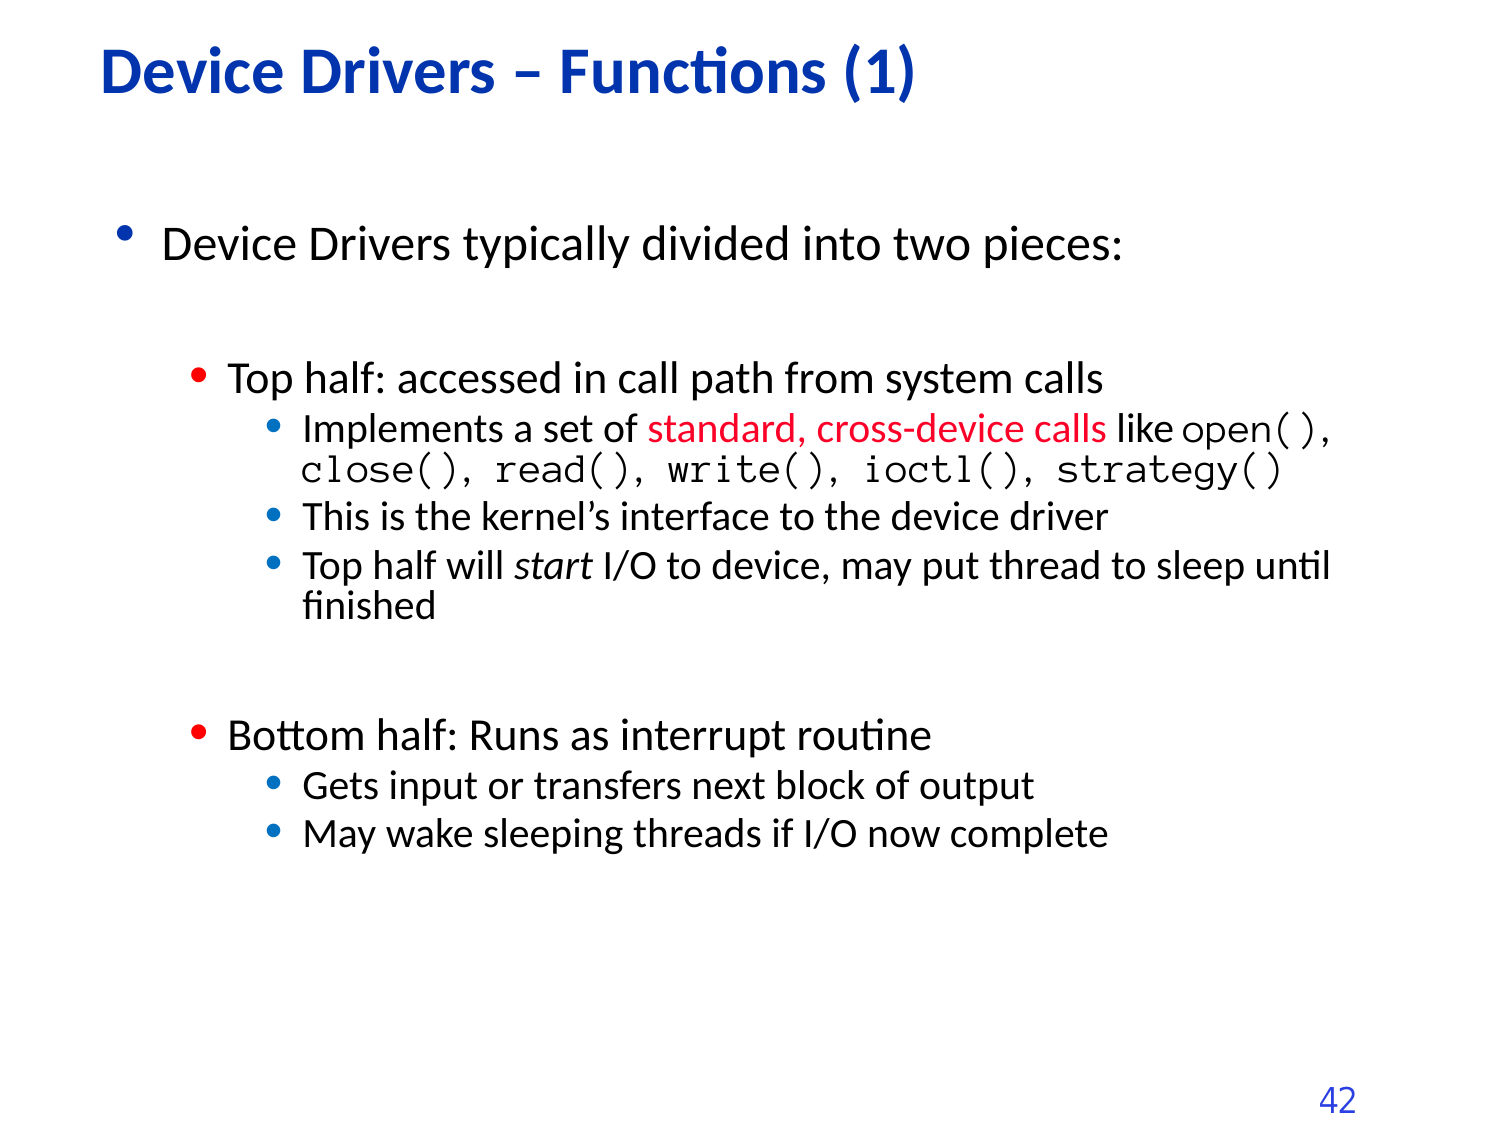

# Device Drivers – Functions (1)

Device Drivers typically divided into two pieces:

Top half: accessed in call path from system calls
Implements a set of standard, cross-device calls like open(), close(), read(), write(), ioctl(), strategy()
This is the kernel’s interface to the device driver
Top half will start I/O to device, may put thread to sleep until finished

Bottom half: Runs as interrupt routine
Gets input or transfers next block of output
May wake sleeping threads if I/O now complete